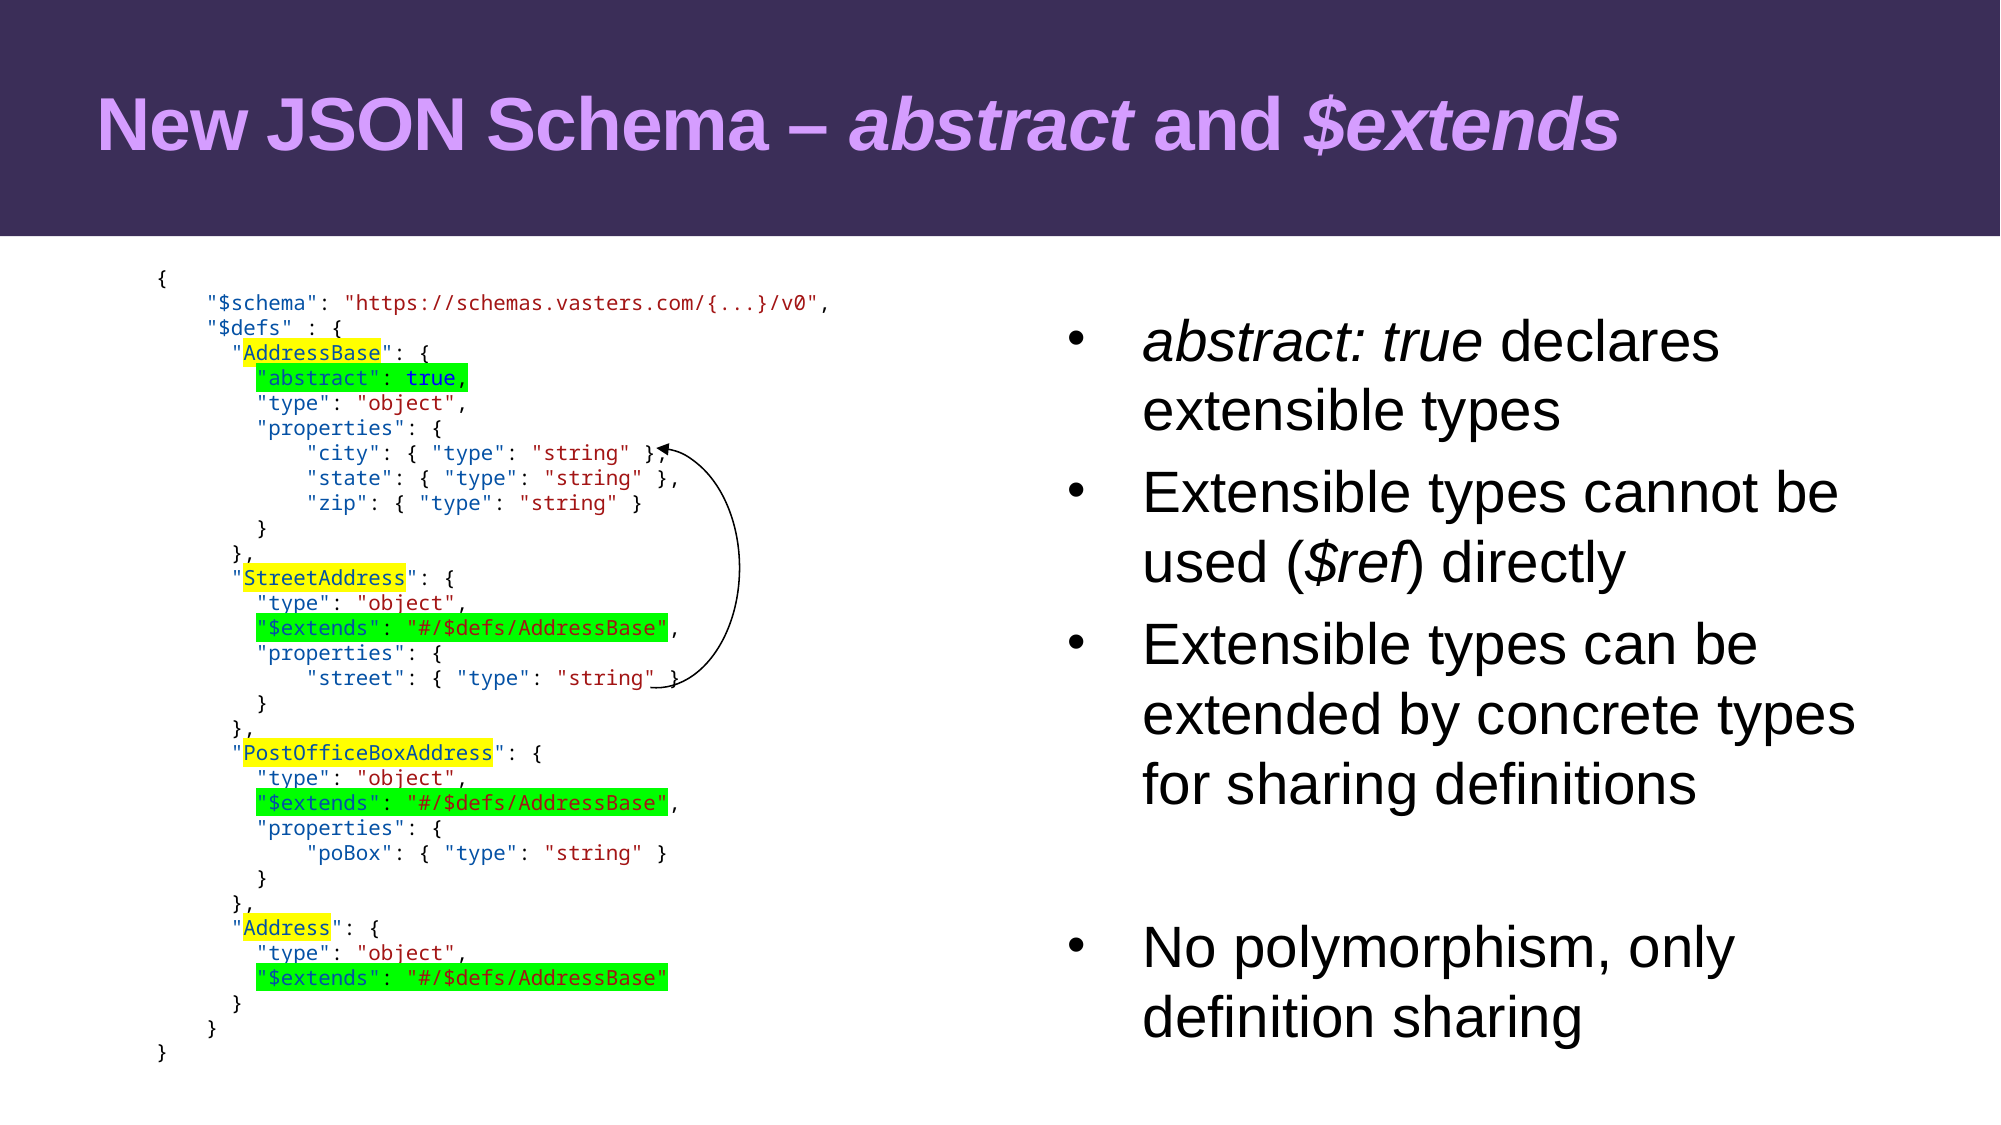

# New JSON Schema – abstract and $extends
{
    "$schema": "https://schemas.vasters.com/{...}/v0",
    "$defs" : {
      "AddressBase": {
        "abstract": true,
        "type": "object",
        "properties": {
            "city": { "type": "string" },
            "state": { "type": "string" },
            "zip": { "type": "string" }
        }
      },
      "StreetAddress": {
        "type": "object",
        "$extends": "#/$defs/AddressBase",
        "properties": {
            "street": { "type": "string" }
        }
      },
      "PostOfficeBoxAddress": {
        "type": "object",
        "$extends": "#/$defs/AddressBase",
        "properties": {
            "poBox": { "type": "string" }
        }
      },
      "Address": {
        "type": "object",
        "$extends": "#/$defs/AddressBase"
      }
    }
}
abstract: true declares extensible types
Extensible types cannot be used ($ref) directly
Extensible types can be extended by concrete types for sharing definitions

No polymorphism, only definition sharing